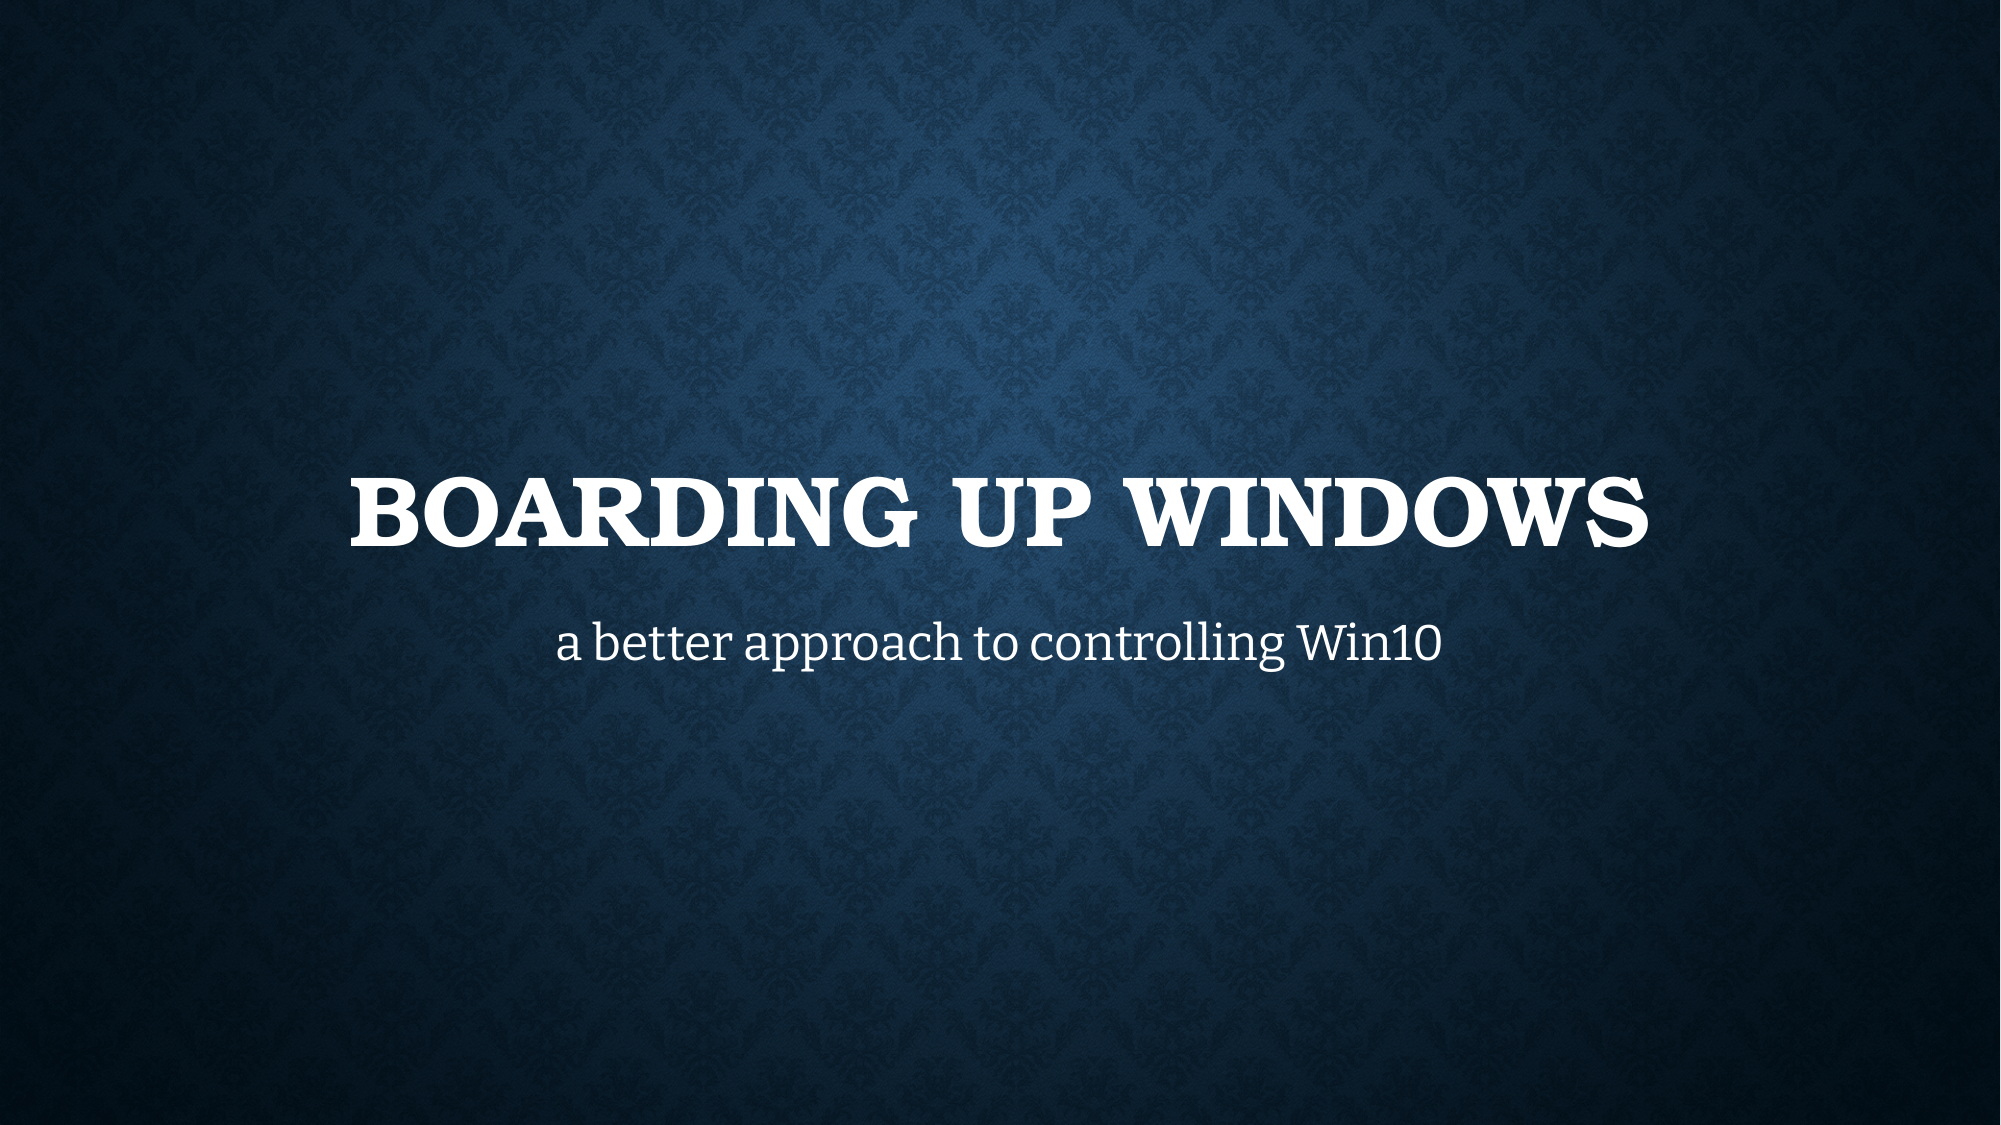

# Boarding up windows
a better approach to controlling Win10